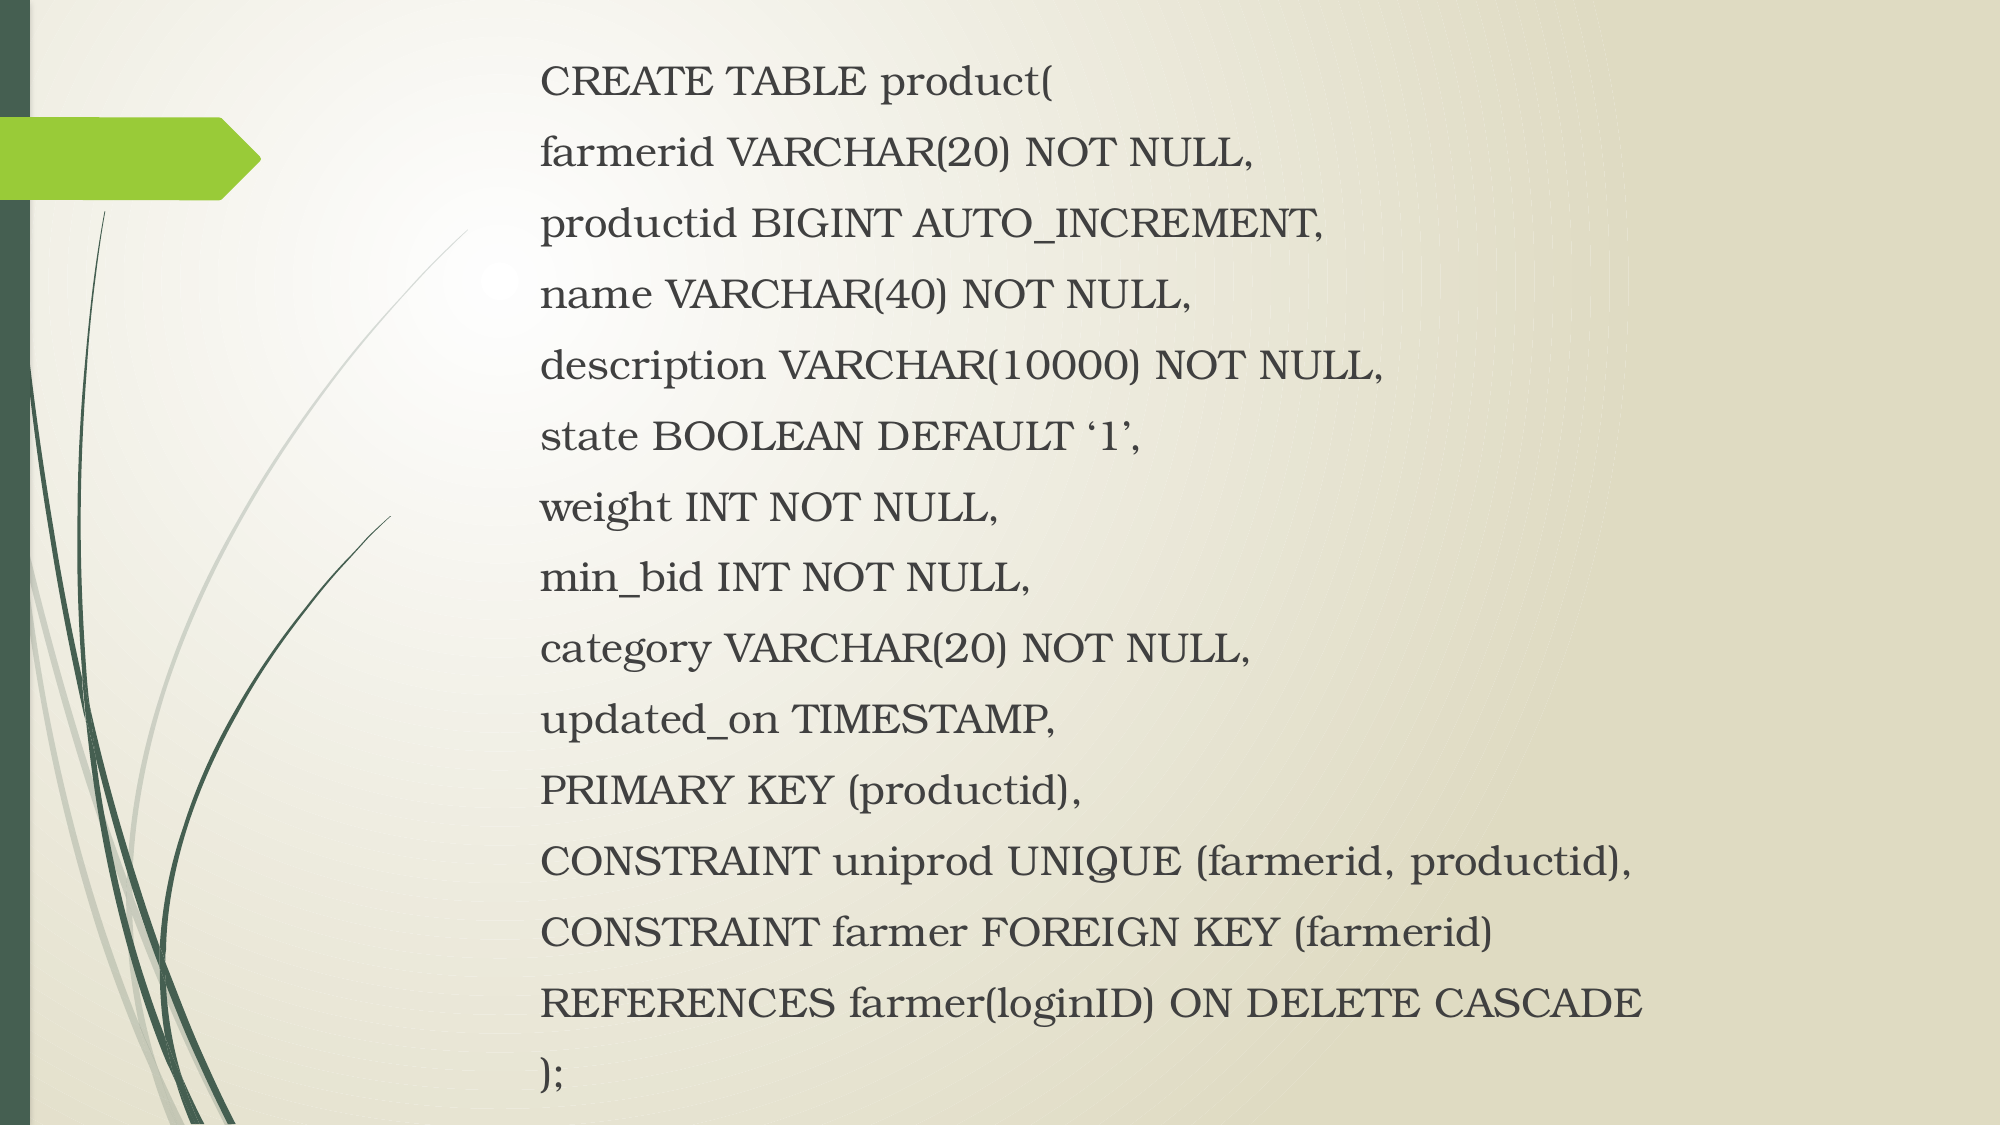

CREATE TABLE product(
farmerid VARCHAR(20) NOT NULL,
productid BIGINT AUTO_INCREMENT,
name VARCHAR(40) NOT NULL,
description VARCHAR(10000) NOT NULL,
state BOOLEAN DEFAULT ‘1’,
weight INT NOT NULL,
min_bid INT NOT NULL,
category VARCHAR(20) NOT NULL,
updated_on TIMESTAMP,
PRIMARY KEY (productid),
CONSTRAINT uniprod UNIQUE (farmerid, productid),
CONSTRAINT farmer FOREIGN KEY (farmerid)
REFERENCES farmer(loginID) ON DELETE CASCADE
);